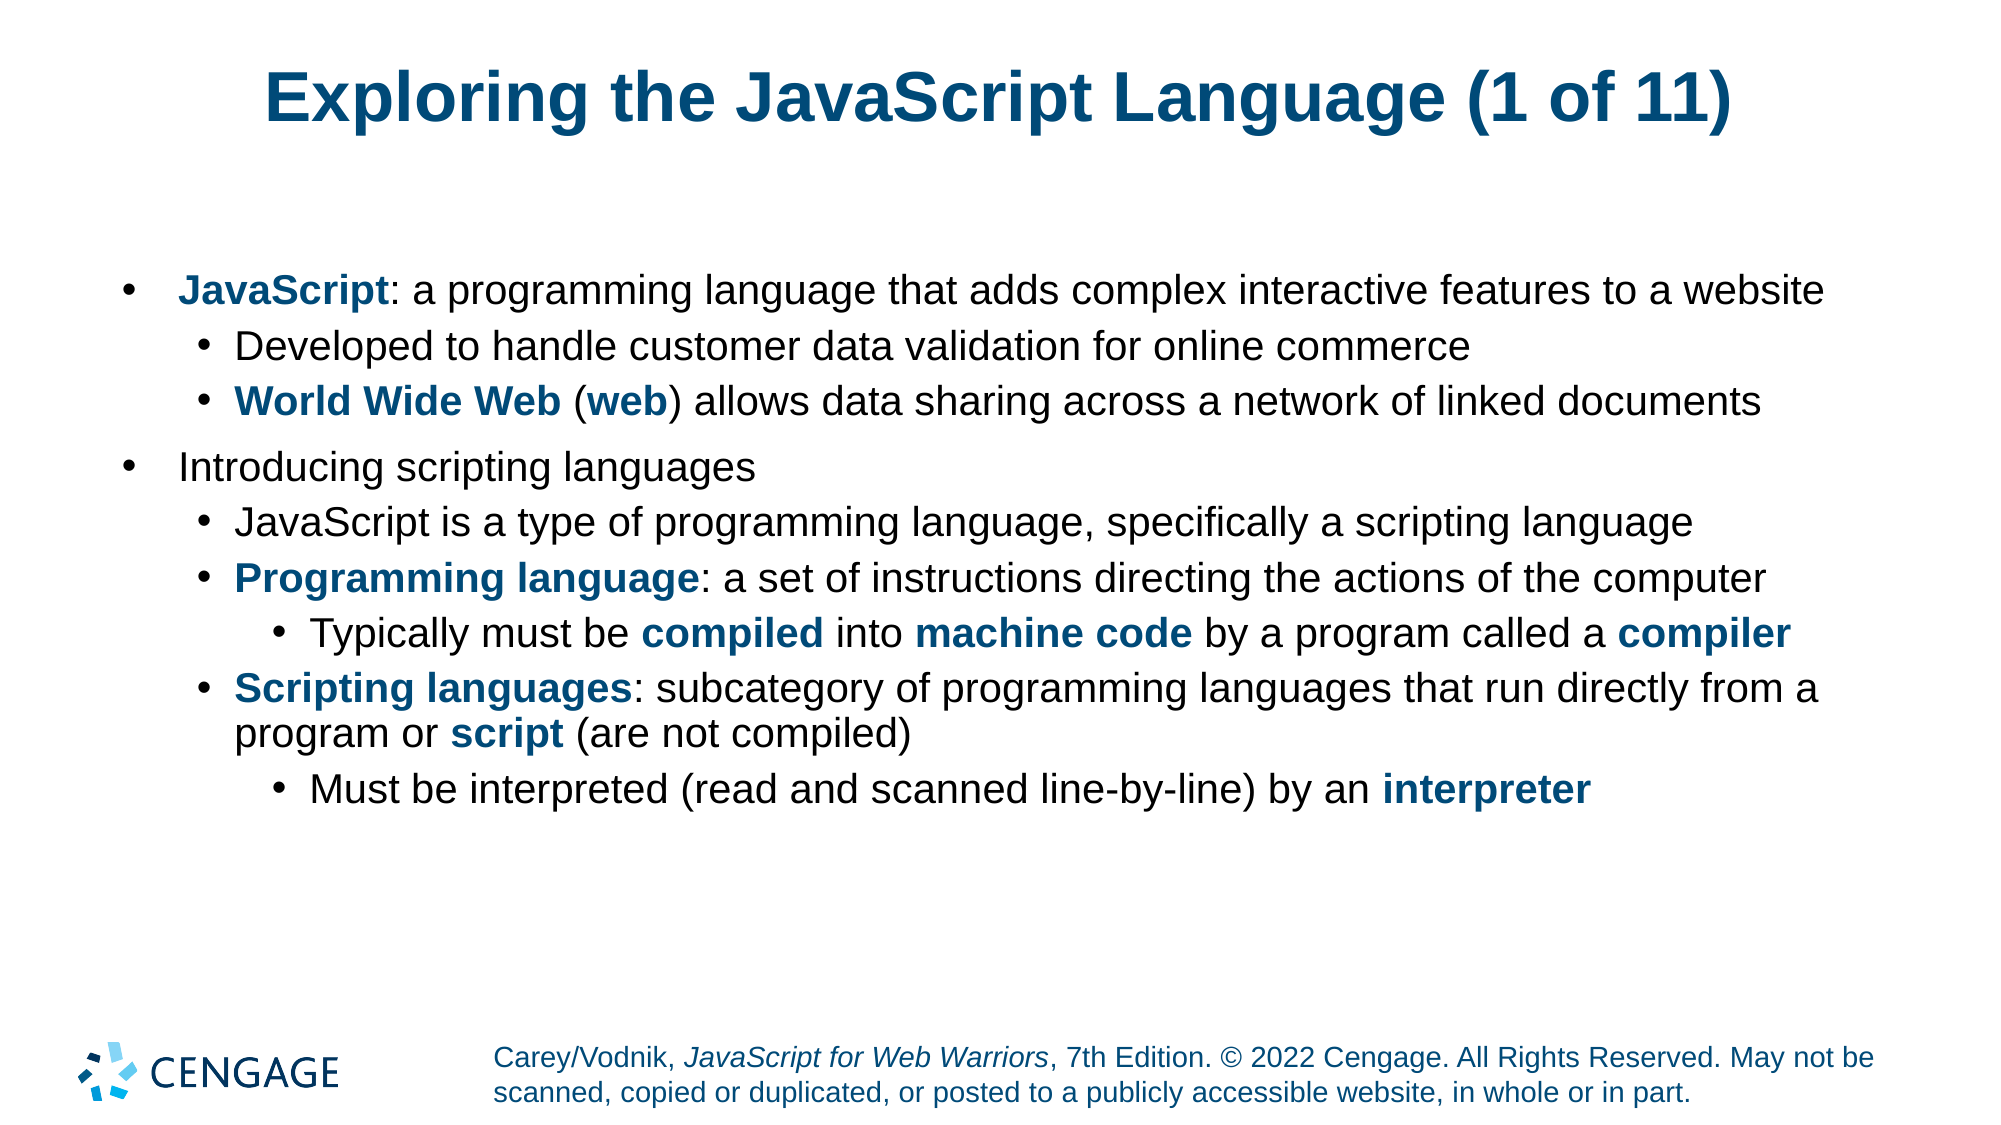

# Exploring the JavaScript Language (1 of 11)
JavaScript: a programming language that adds complex interactive features to a website
Developed to handle customer data validation for online commerce
World Wide Web (web) allows data sharing across a network of linked documents
Introducing scripting languages
JavaScript is a type of programming language, specifically a scripting language
Programming language: a set of instructions directing the actions of the computer
Typically must be compiled into machine code by a program called a compiler
Scripting languages: subcategory of programming languages that run directly from a program or script (are not compiled)
Must be interpreted (read and scanned line-by-line) by an interpreter